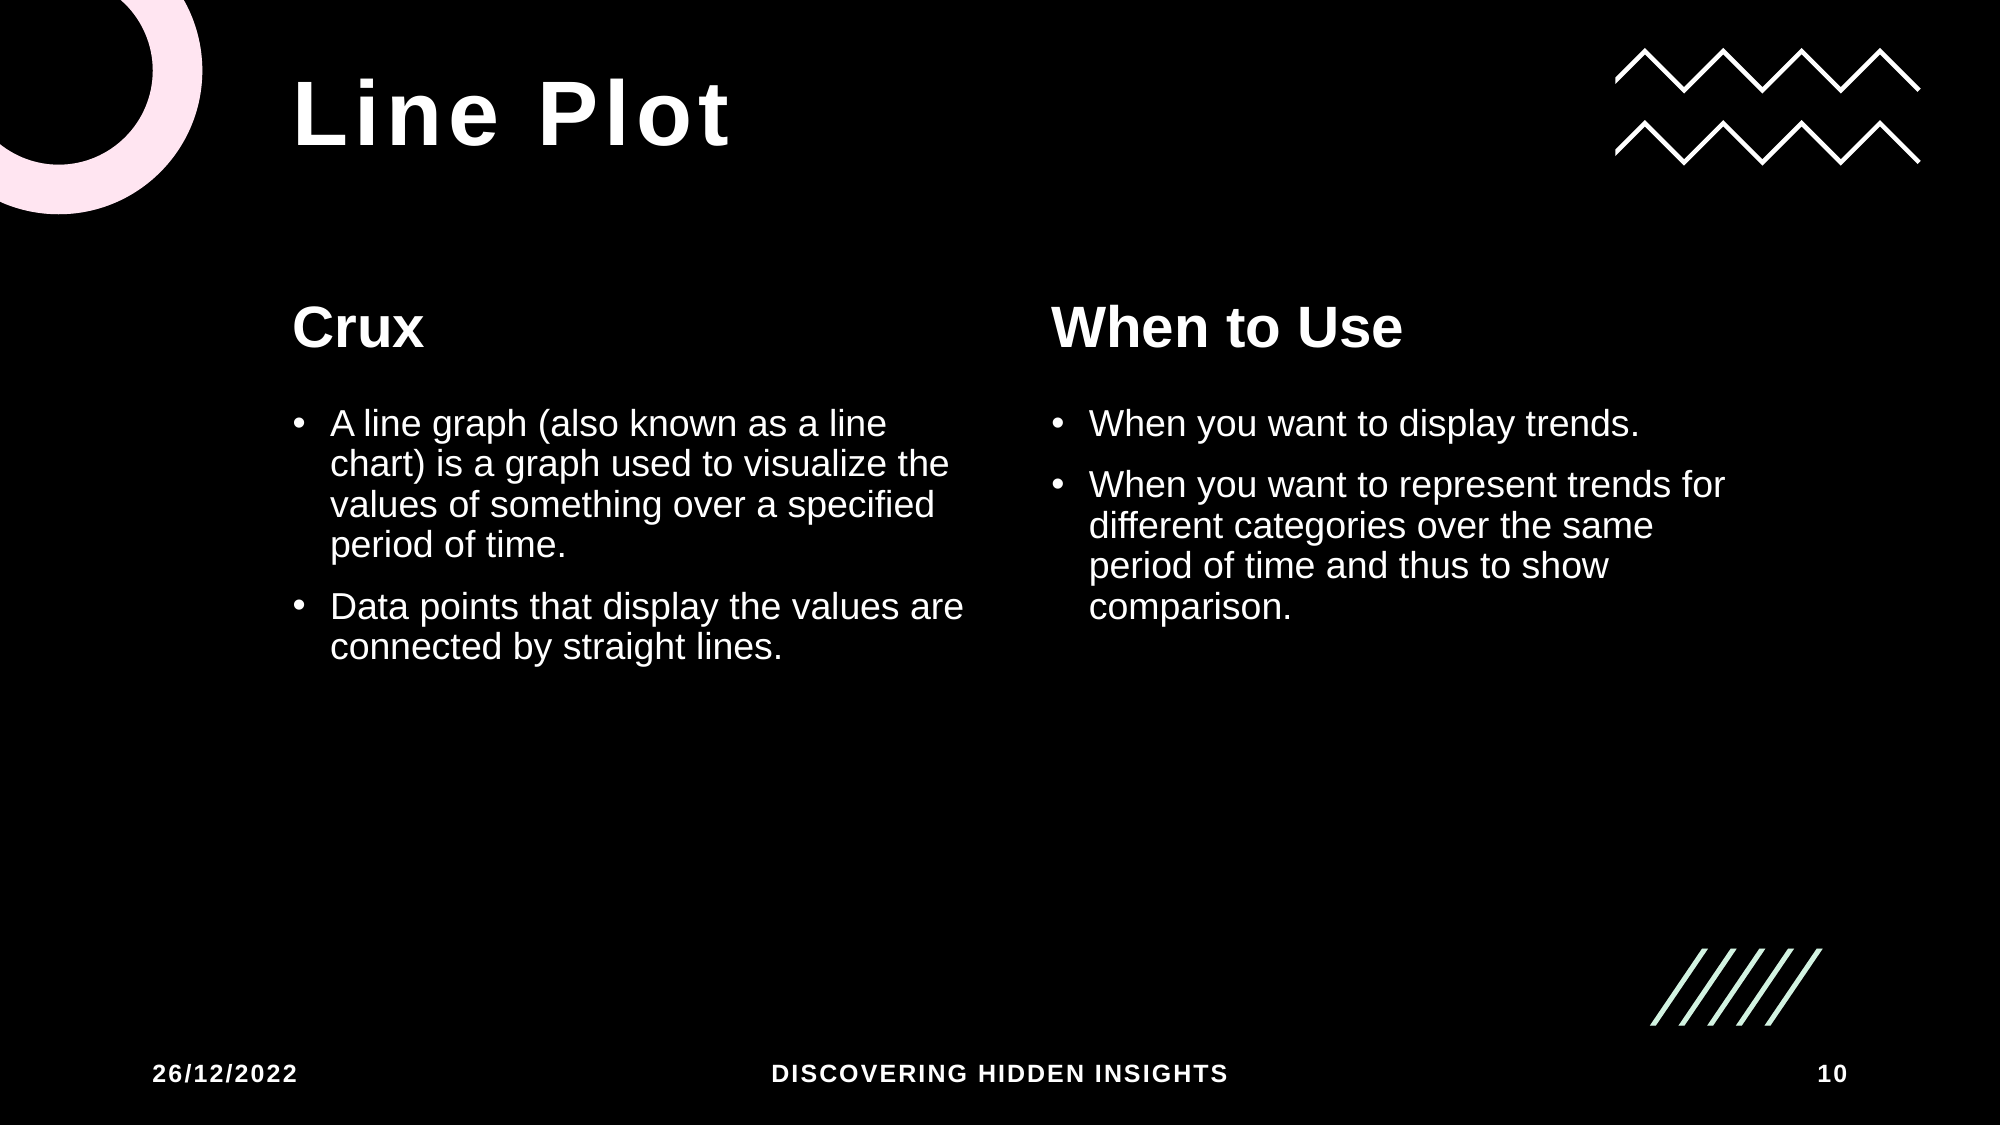

# Line Plot
Crux
When to Use
A line graph (also known as a line chart) is a graph used to visualize the values of something over a specified period of time.
Data points that display the values are connected by straight lines.
When you want to display trends.
When you want to represent trends for different categories over the same period of time and thus to show comparison.
26/12/2022
Discovering hidden insights
10